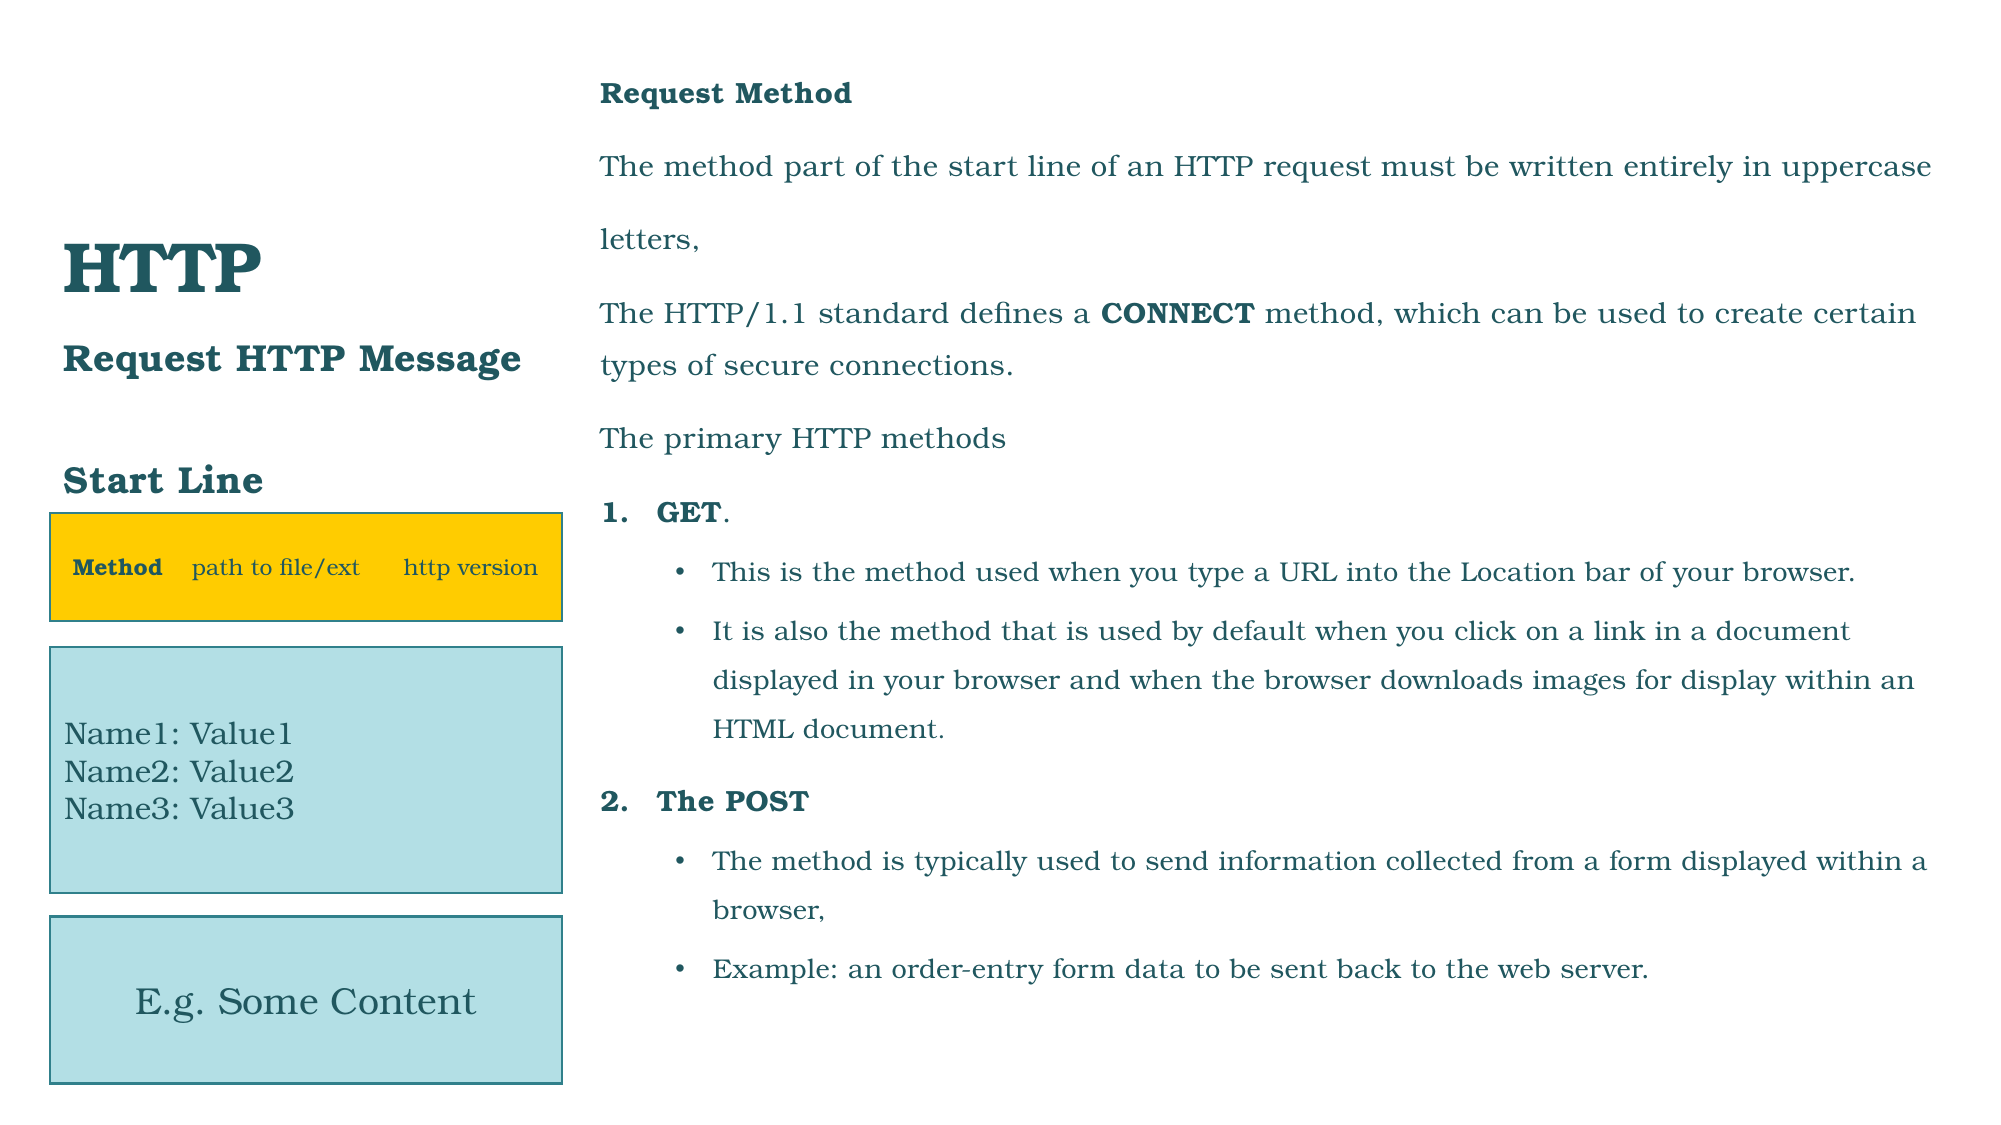

# HTTP
Request Method
The method part of the start line of an HTTP request must be written entirely in uppercase
letters,
The HTTP/1.1 standard defines a CONNECT method, which can be used to create certain types of secure connections.
The primary HTTP methods
GET.
This is the method used when you type a URL into the Location bar of your browser.
It is also the method that is used by default when you click on a link in a document displayed in your browser and when the browser downloads images for display within an HTML document.
The POST
The method is typically used to send information collected from a form displayed within a browser,
Example: an order-entry form data to be sent back to the web server.
Request HTTP Message

Start Line
Method    path to file/ext      http version
Name1: Value1
Name2: Value2
Name3: Value3
E.g. Some Content